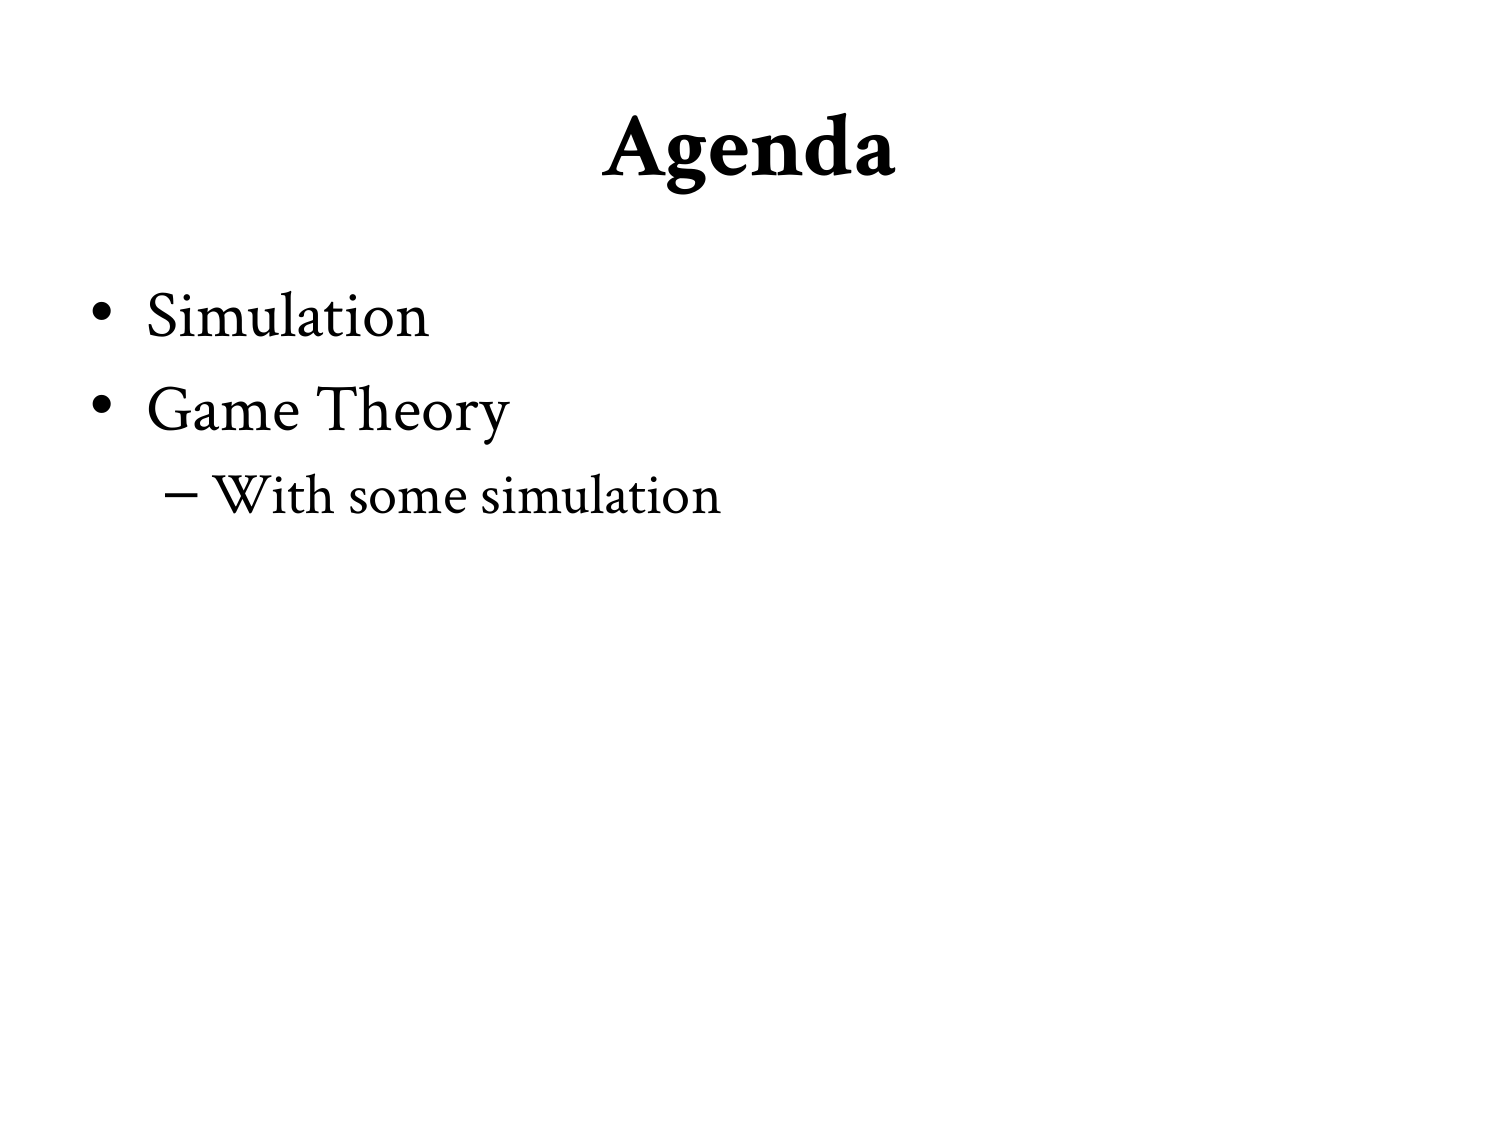

# Agenda
Simulation
Game Theory
With some simulation